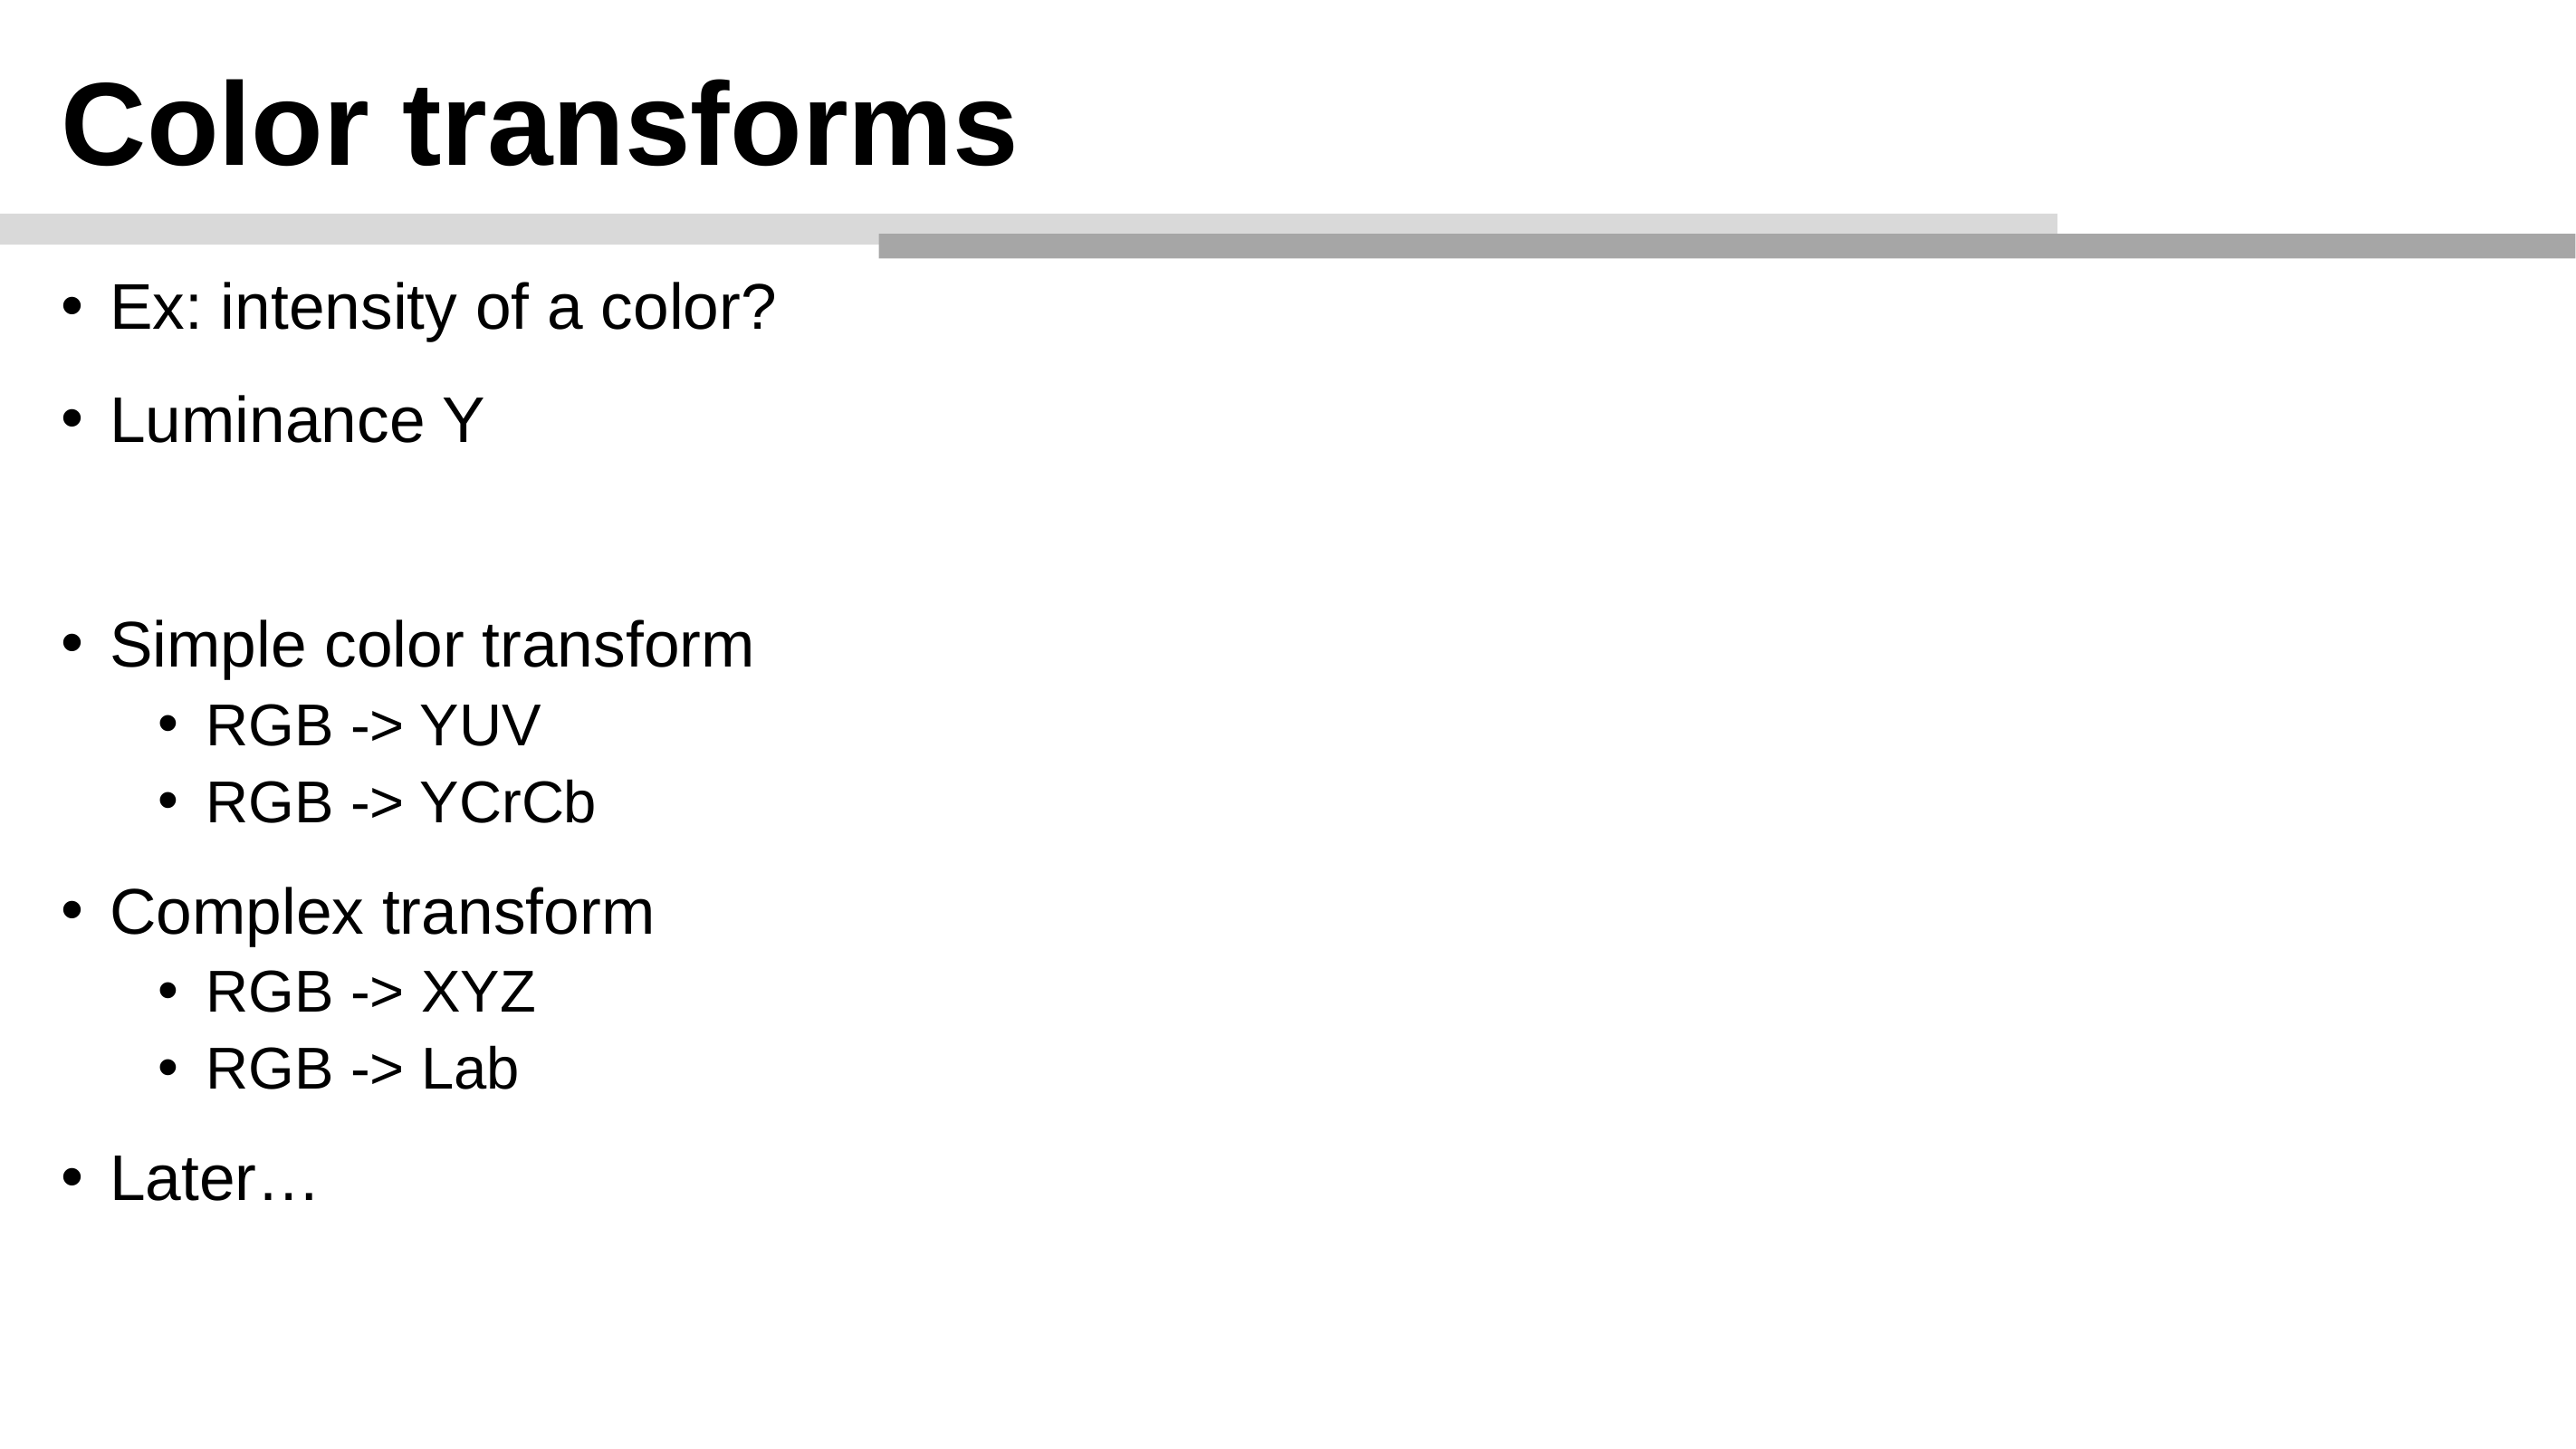

# Color transforms
Ex: intensity of a color?
Luminance Y

Simple color transform
RGB -> YUV
RGB -> YCrCb
Complex transform
RGB -> XYZ
RGB -> Lab
Later…